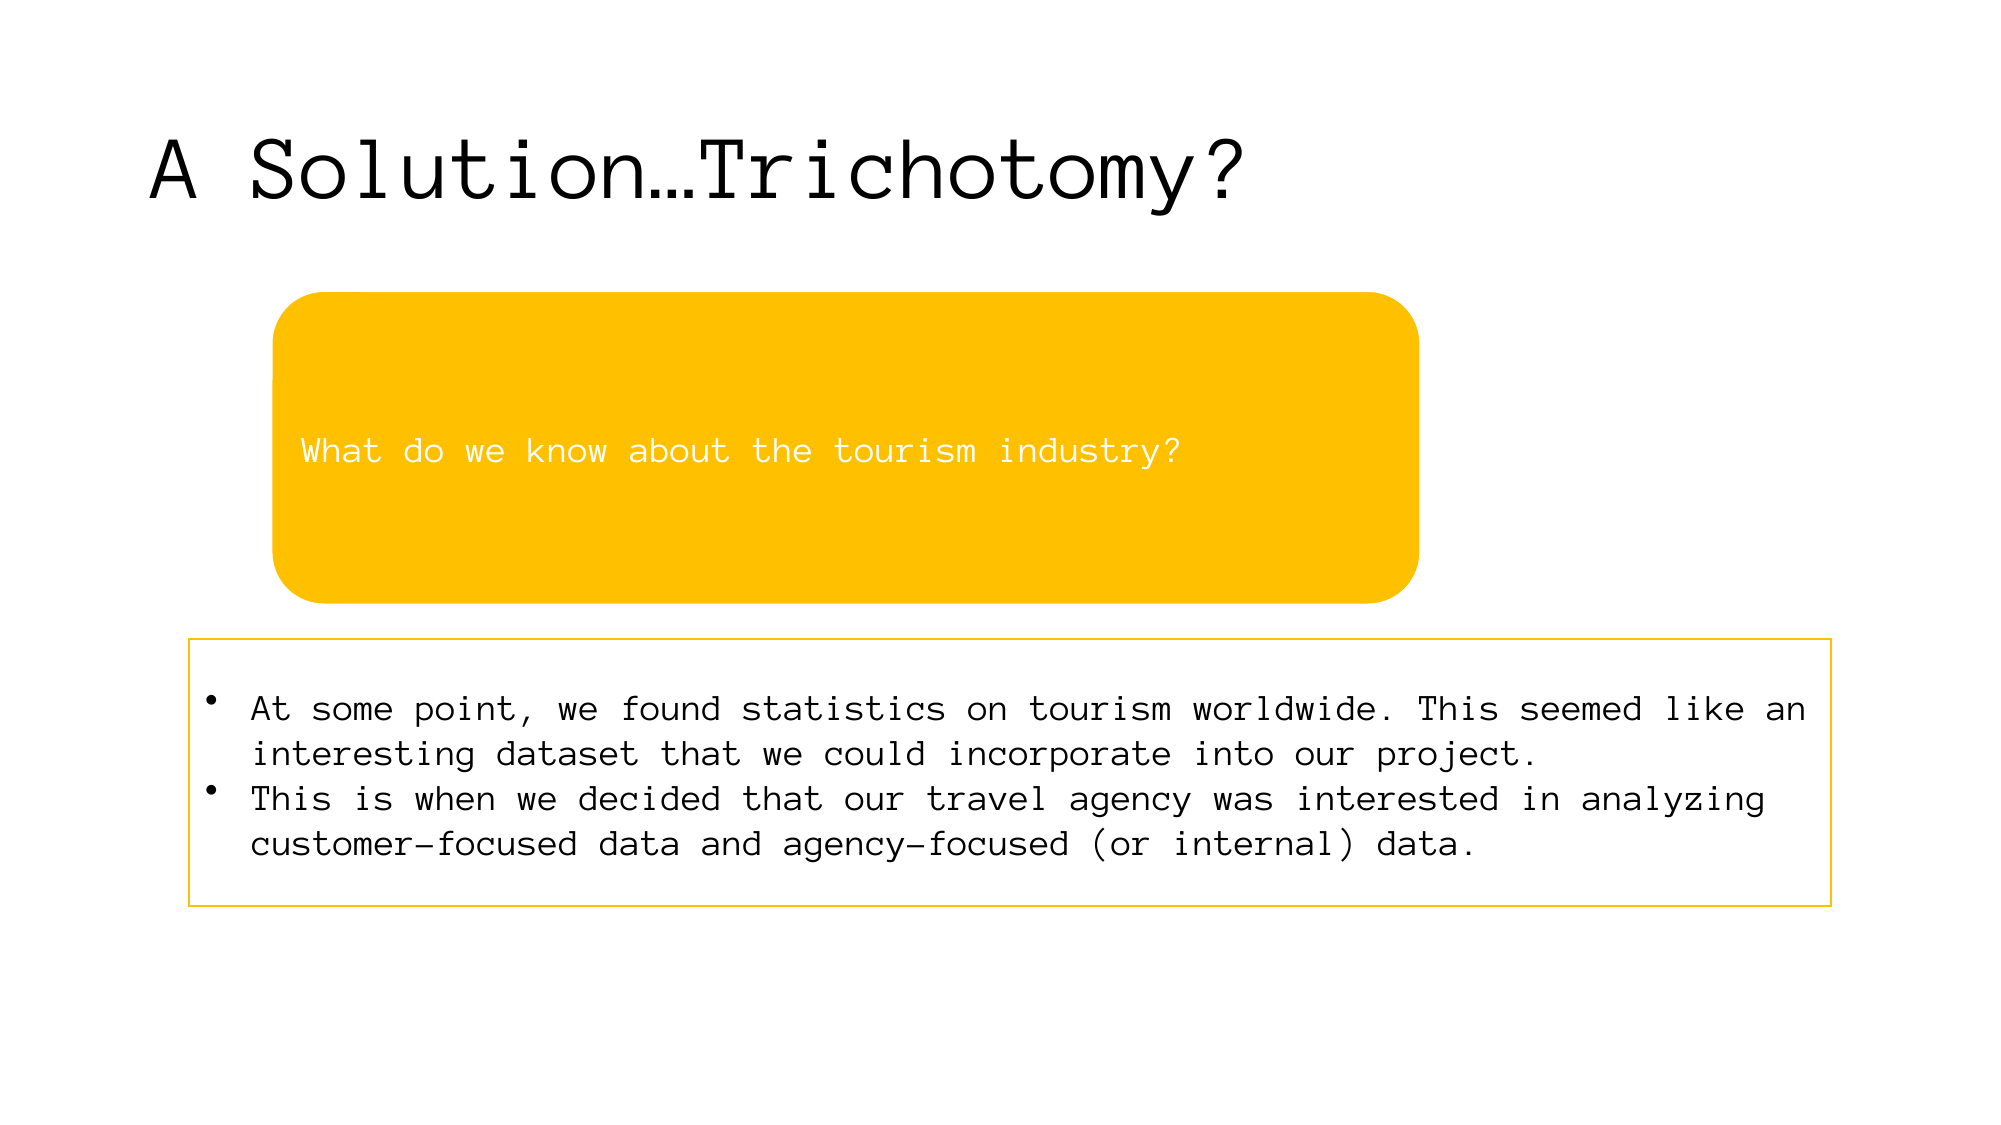

# A Solution…Trichotomy?
What do we know about the tourism industry?
At some point, we found statistics on tourism worldwide. This seemed like an interesting dataset that we could incorporate into our project.
This is when we decided that our travel agency was interested in analyzing customer-focused data and agency-focused (or internal) data.